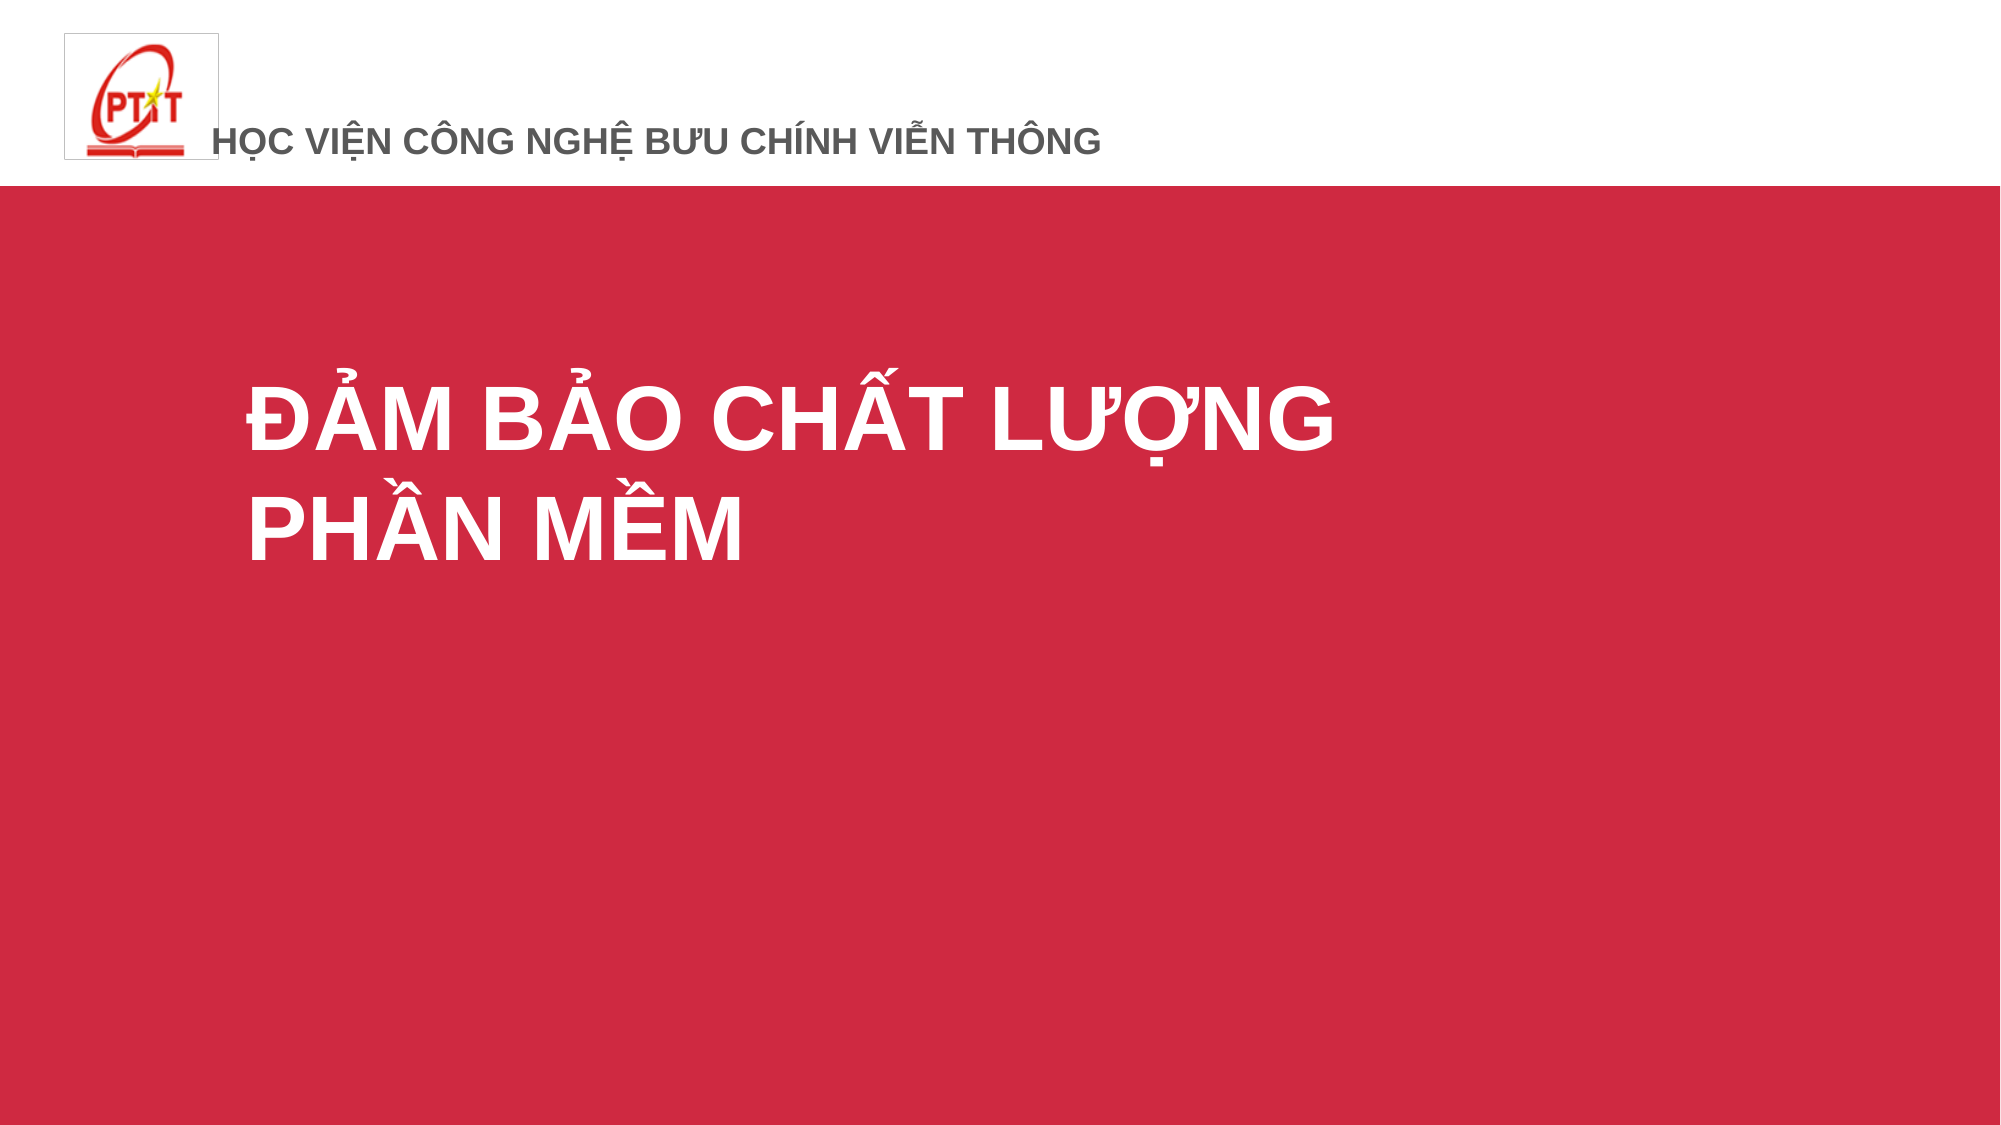

# ĐẢM BẢO CHẤT LƯỢNG PHẦN MỀM